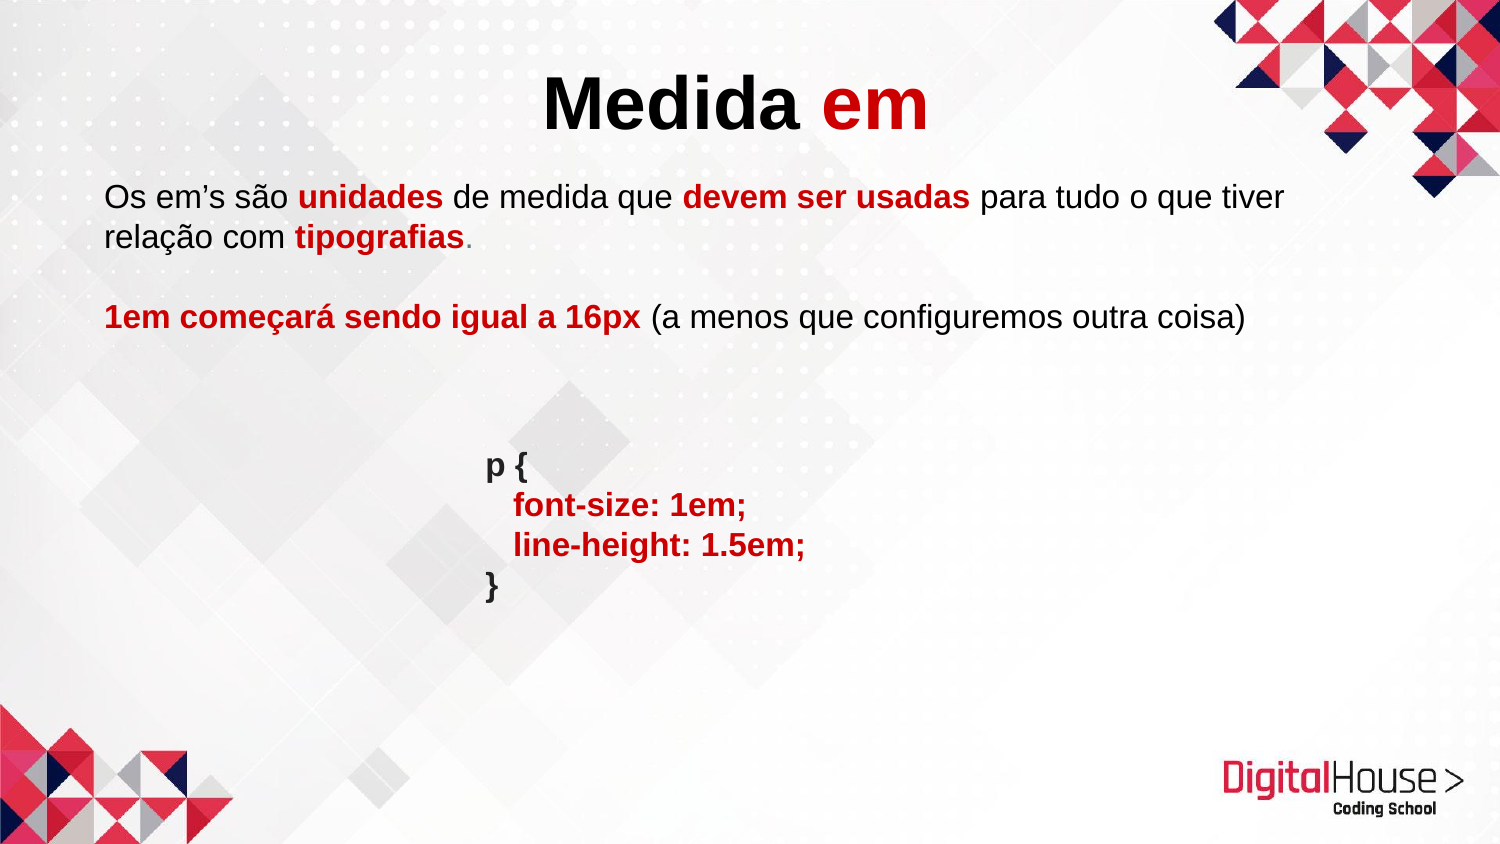

Medida em
Os em’s são unidades de medida que devem ser usadas para tudo o que tiver relação com tipografias.

1em começará sendo igual a 16px (a menos que configuremos outra coisa)
p {
   font-size: 1em;
   line-height: 1.5em;
}